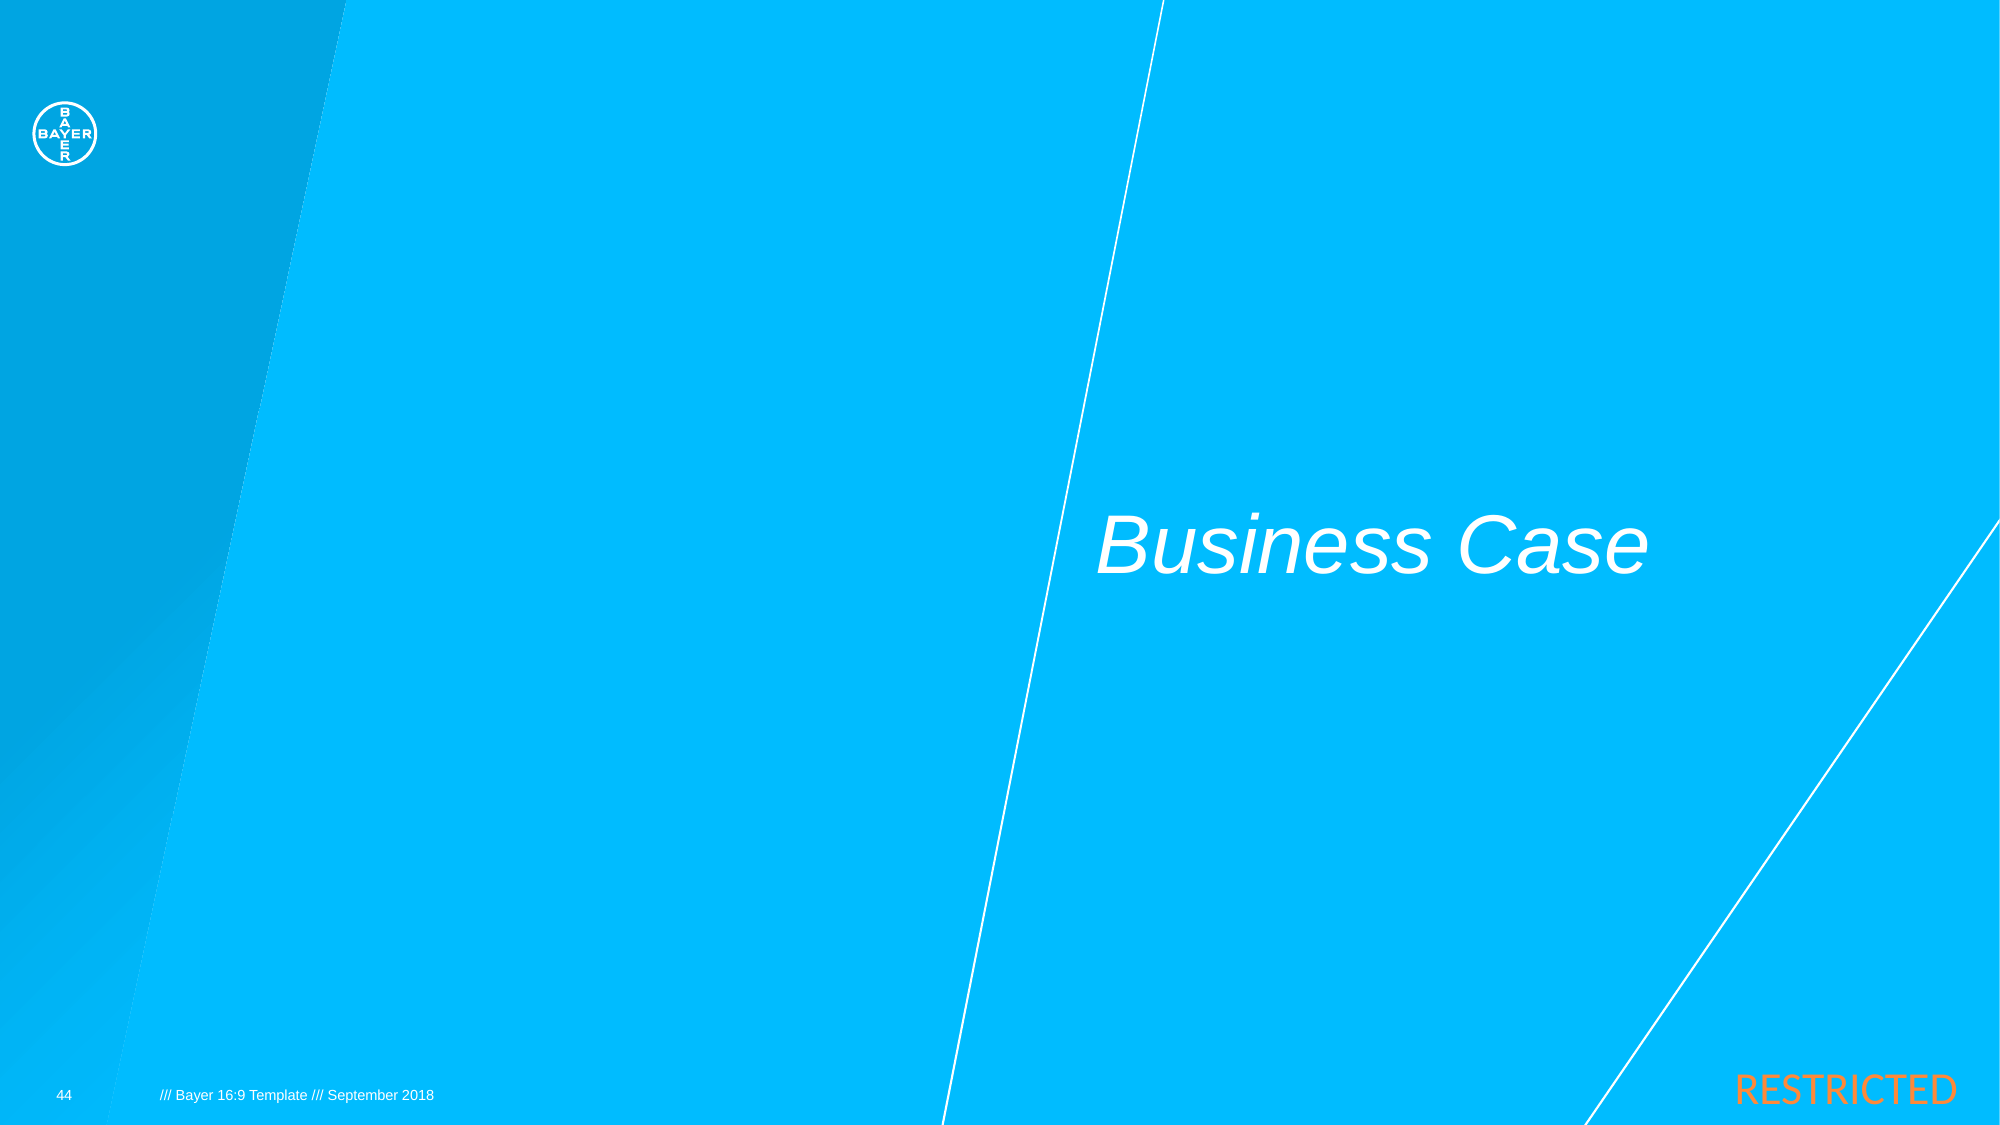

# Business Case
44
/// Bayer 16:9 Template /// September 2018